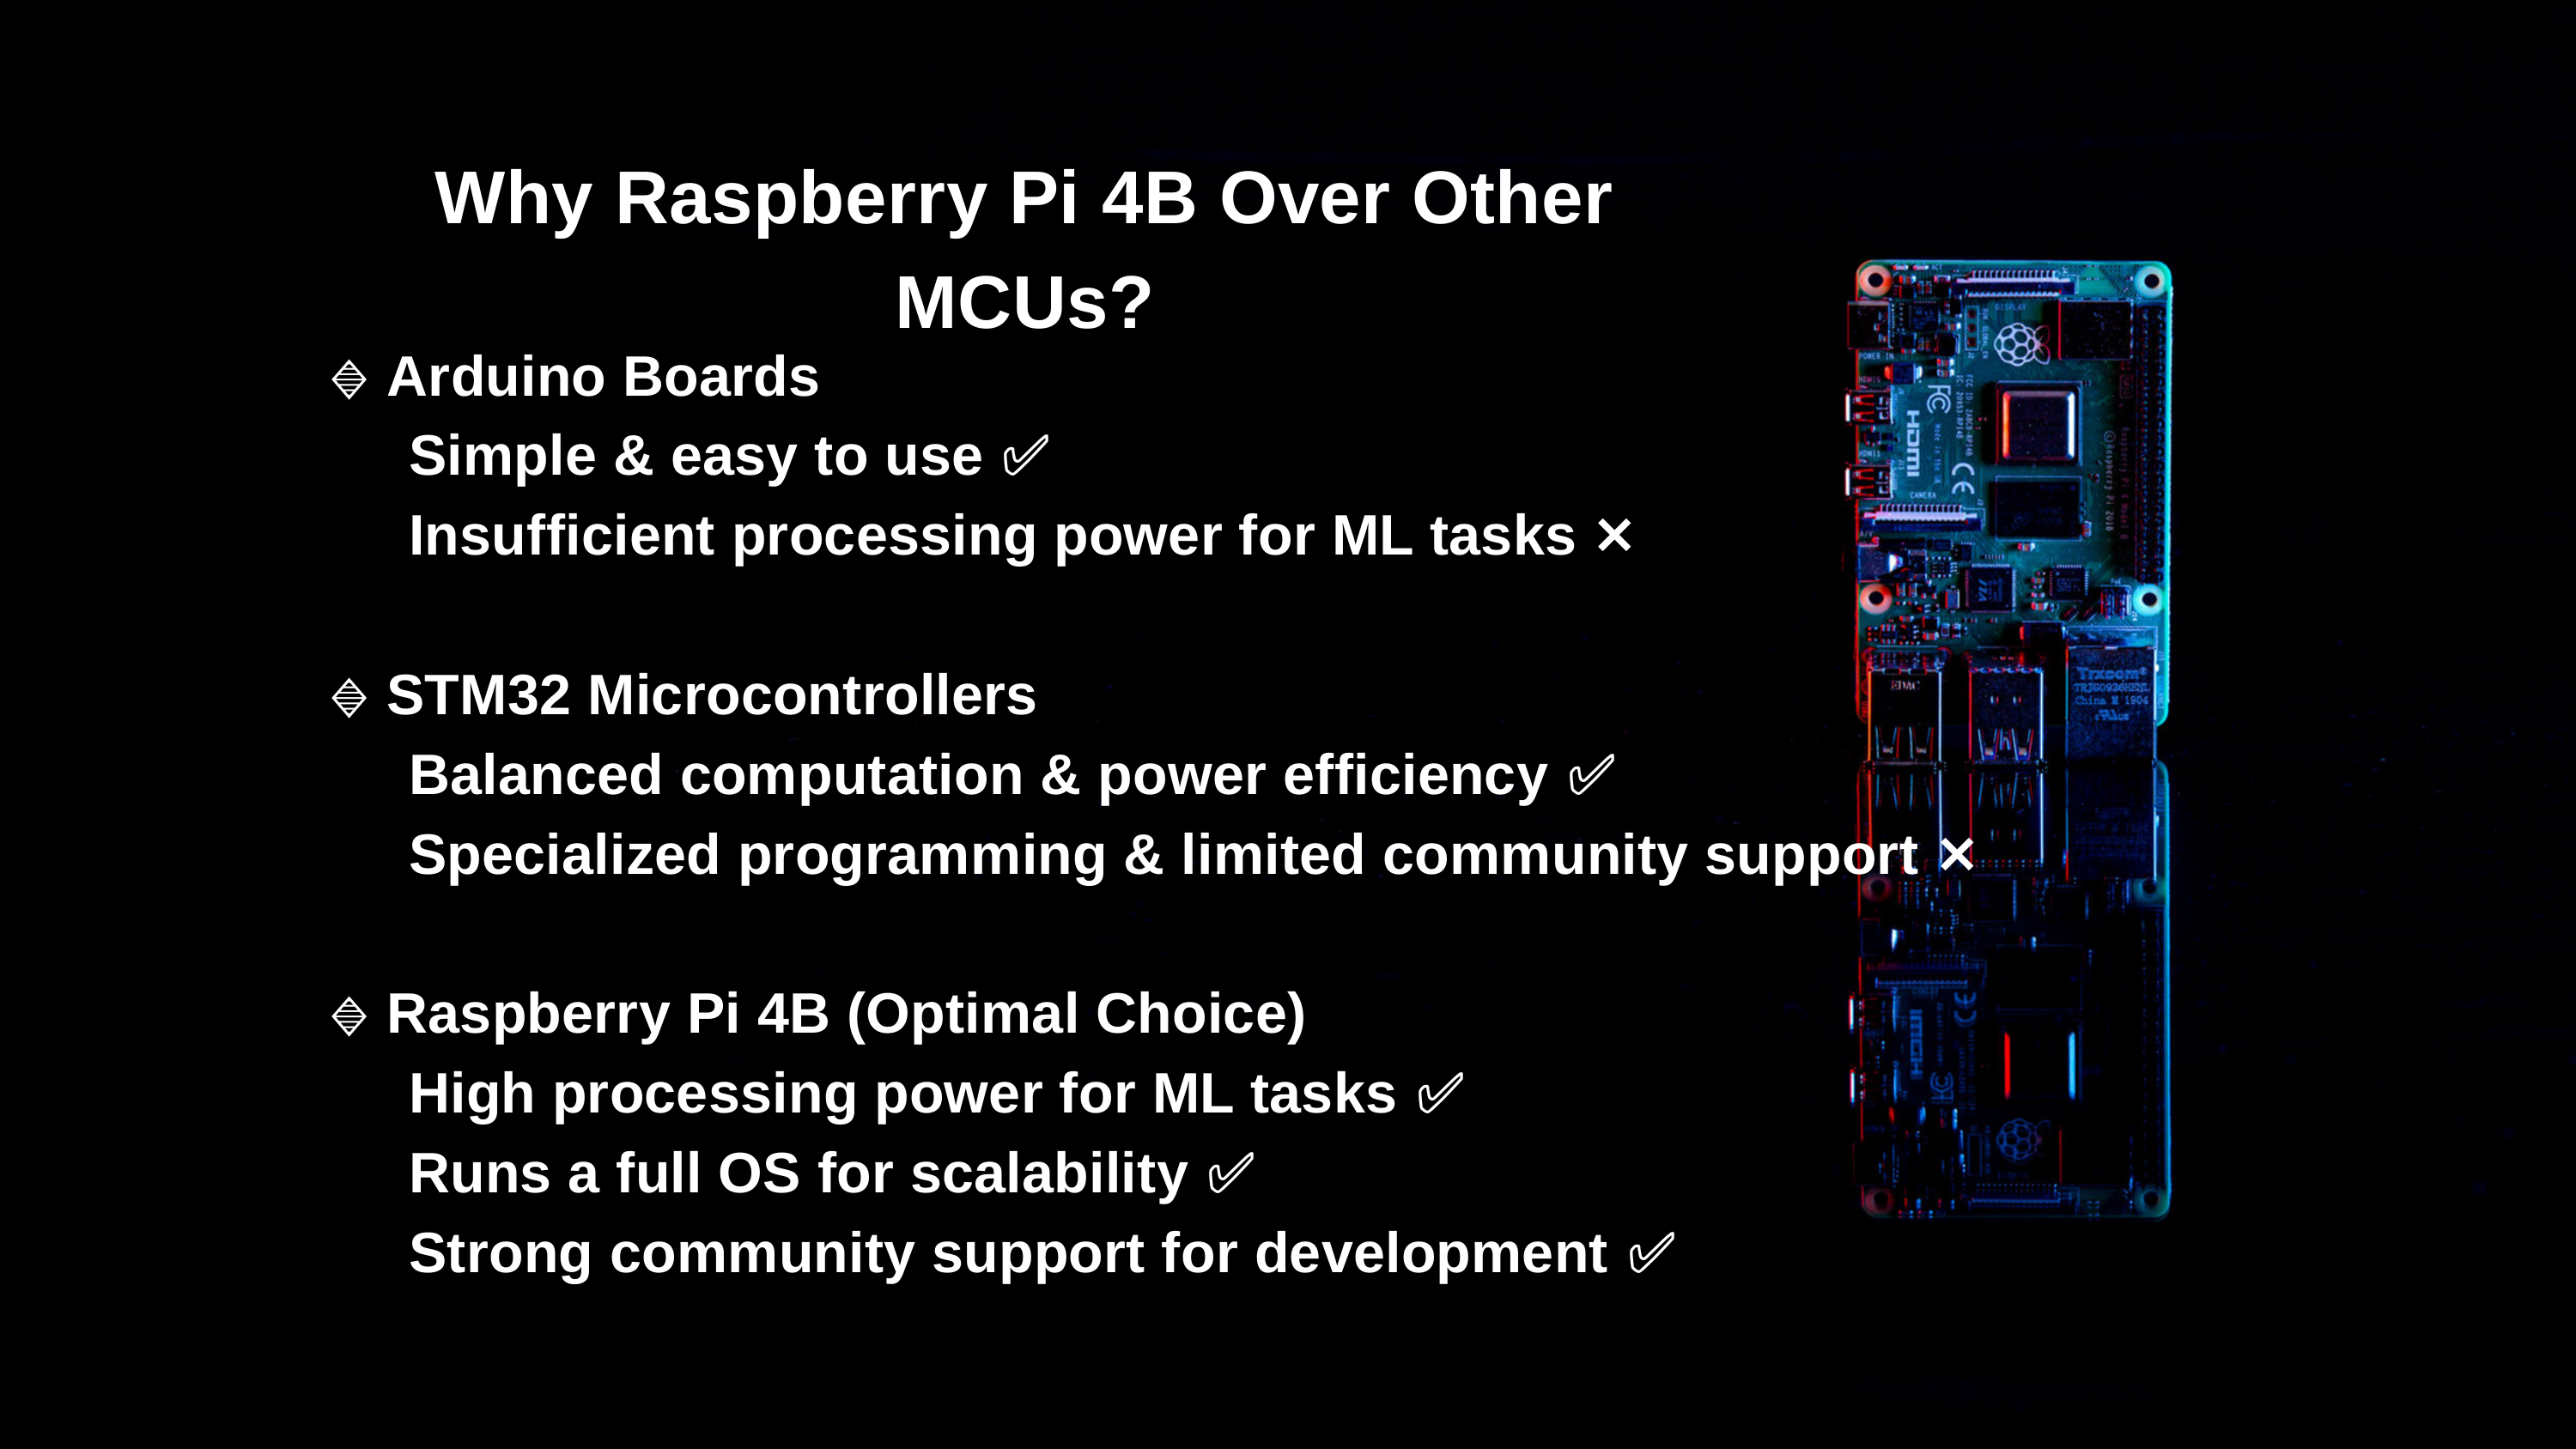

Why Raspberry Pi 4B Over Other MCUs?
🔹 Arduino Boards
     Simple & easy to use ✅
     Insufficient processing power for ML tasks ❌

🔹 STM32 Microcontrollers
     Balanced computation & power efficiency ✅
     Specialized programming & limited community support ❌

🔹 Raspberry Pi 4B (Optimal Choice)
     High processing power for ML tasks ✅
     Runs a full OS for scalability ✅
     Strong community support for development ✅